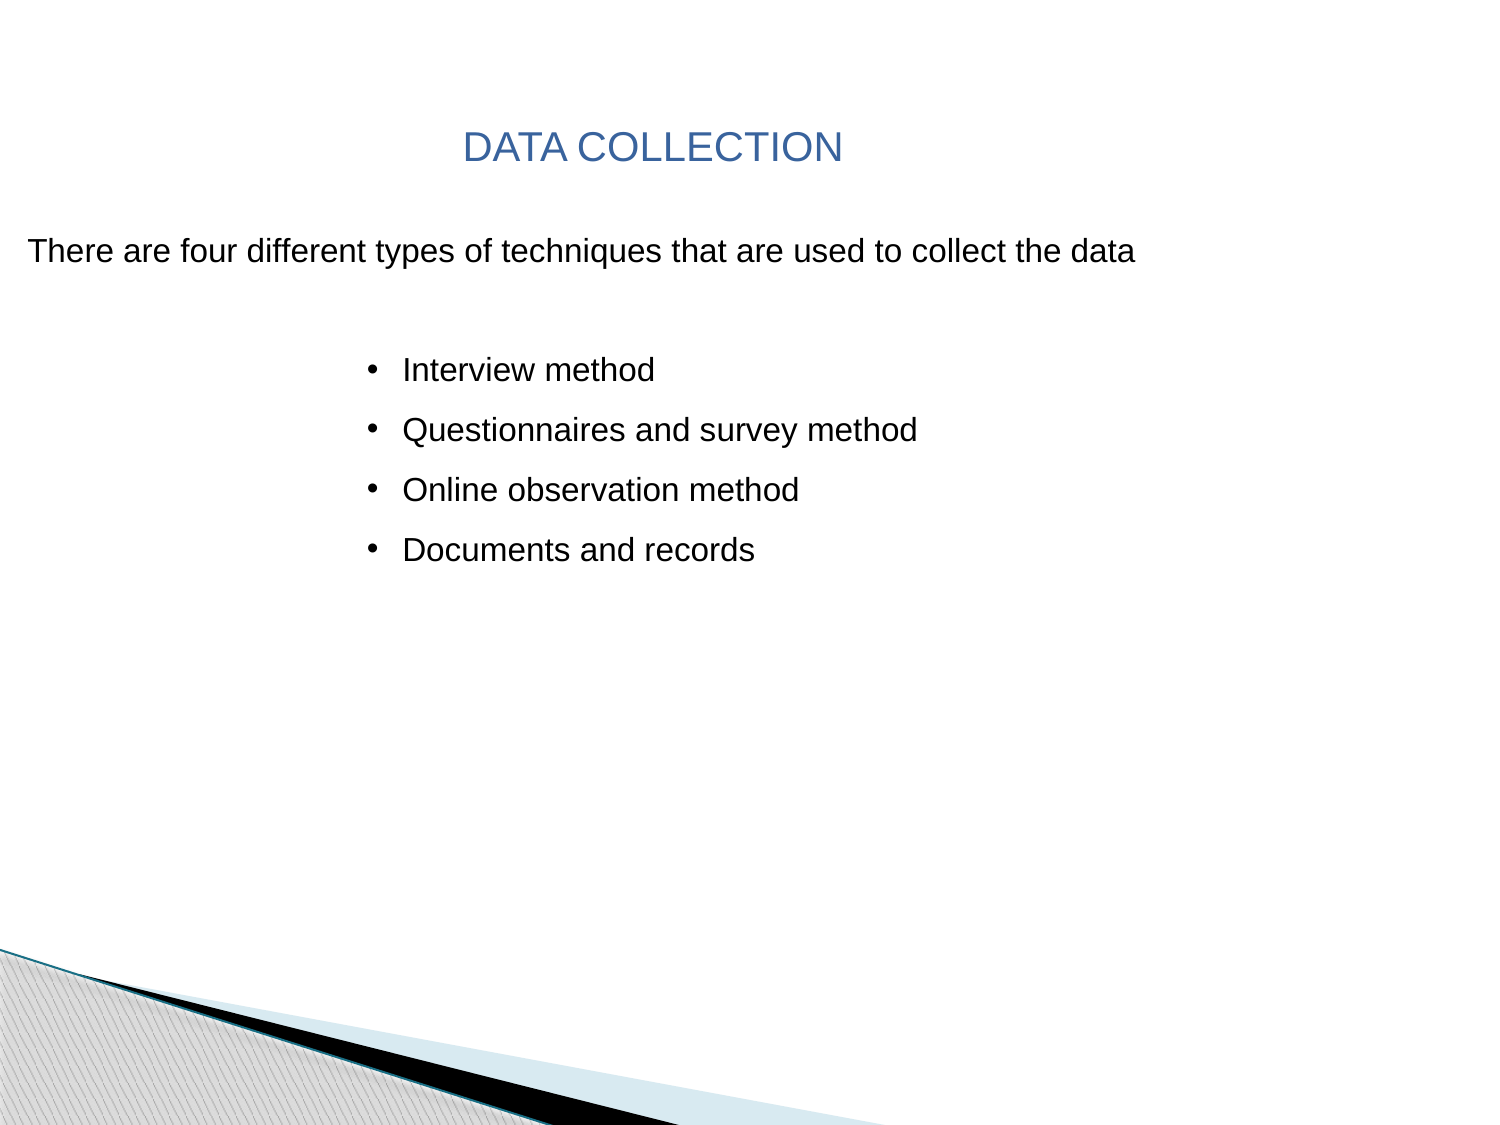

DATA COLLECTION
There are four different types of techniques that are used to collect the data

Interview method
Questionnaires and survey method
Online observation method
Documents and records